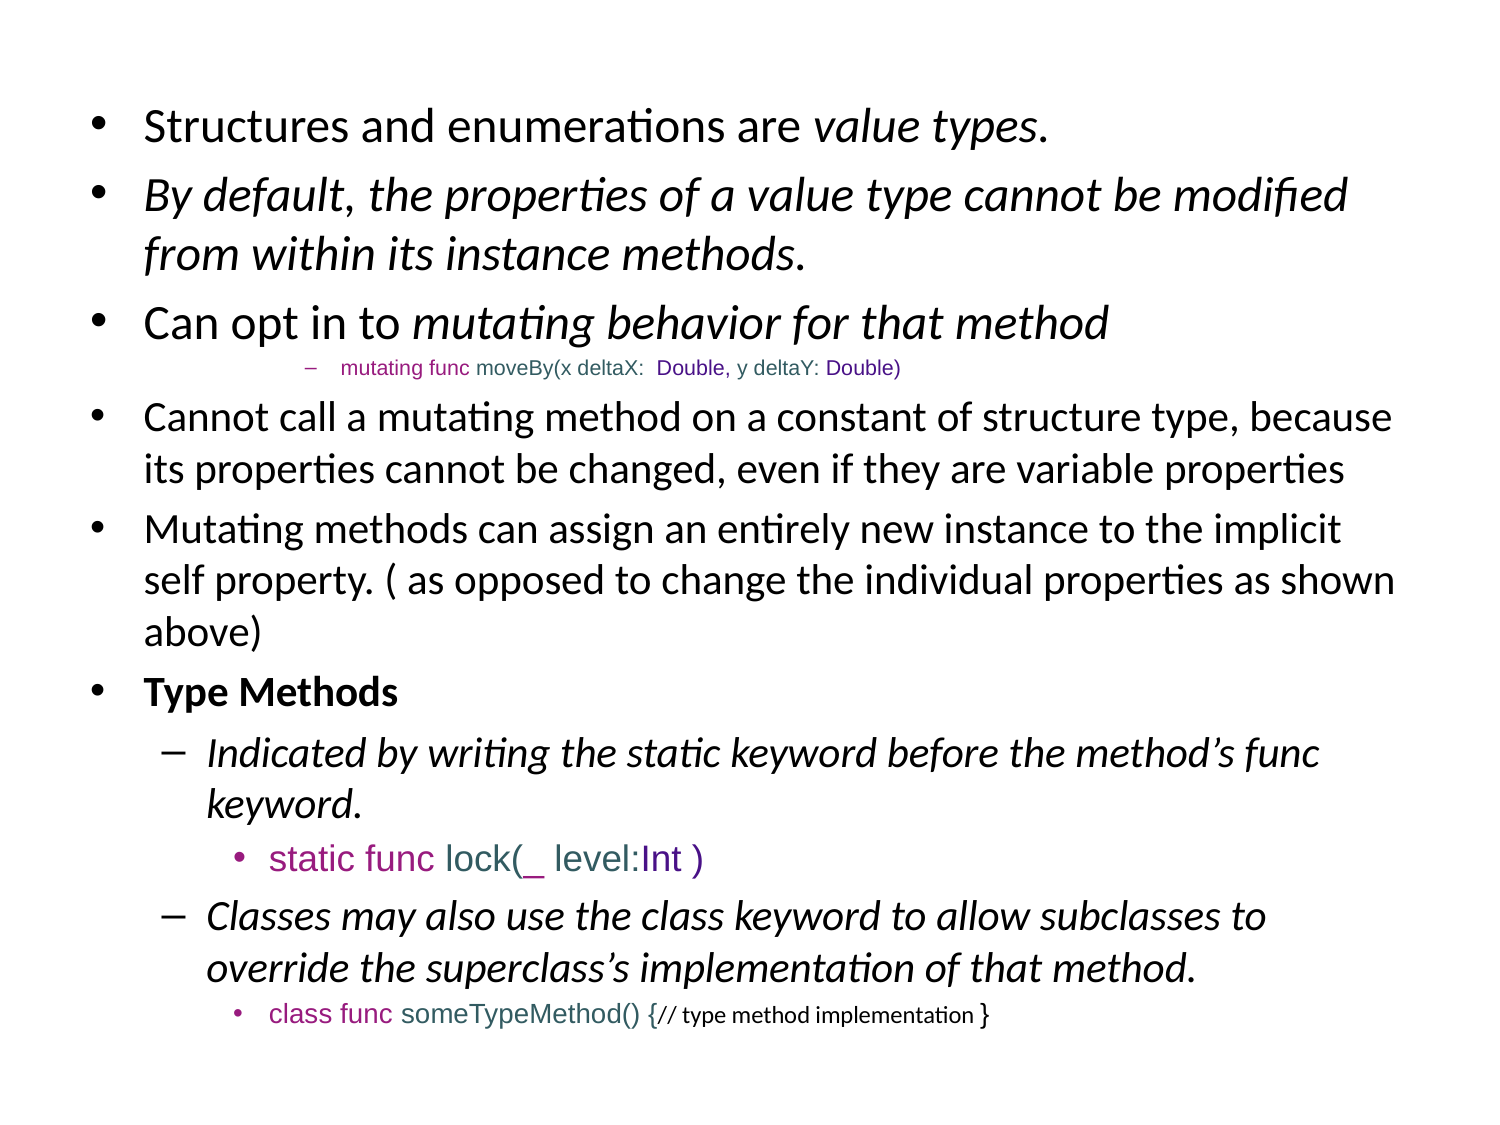

Structures and enumerations are value types.
By default, the properties of a value type cannot be modified from within its instance methods.
Can opt in to mutating behavior for that method
mutating func moveBy(x deltaX:  Double, y deltaY: Double)
Cannot call a mutating method on a constant of structure type, because its properties cannot be changed, even if they are variable properties
Mutating methods can assign an entirely new instance to the implicit self property. ( as opposed to change the individual properties as shown above)
Type Methods
Indicated by writing the static keyword before the method’s func keyword.
static func lock(_ level:Int )
Classes may also use the class keyword to allow subclasses to override the superclass’s implementation of that method.
class func someTypeMethod() {// type method implementation }